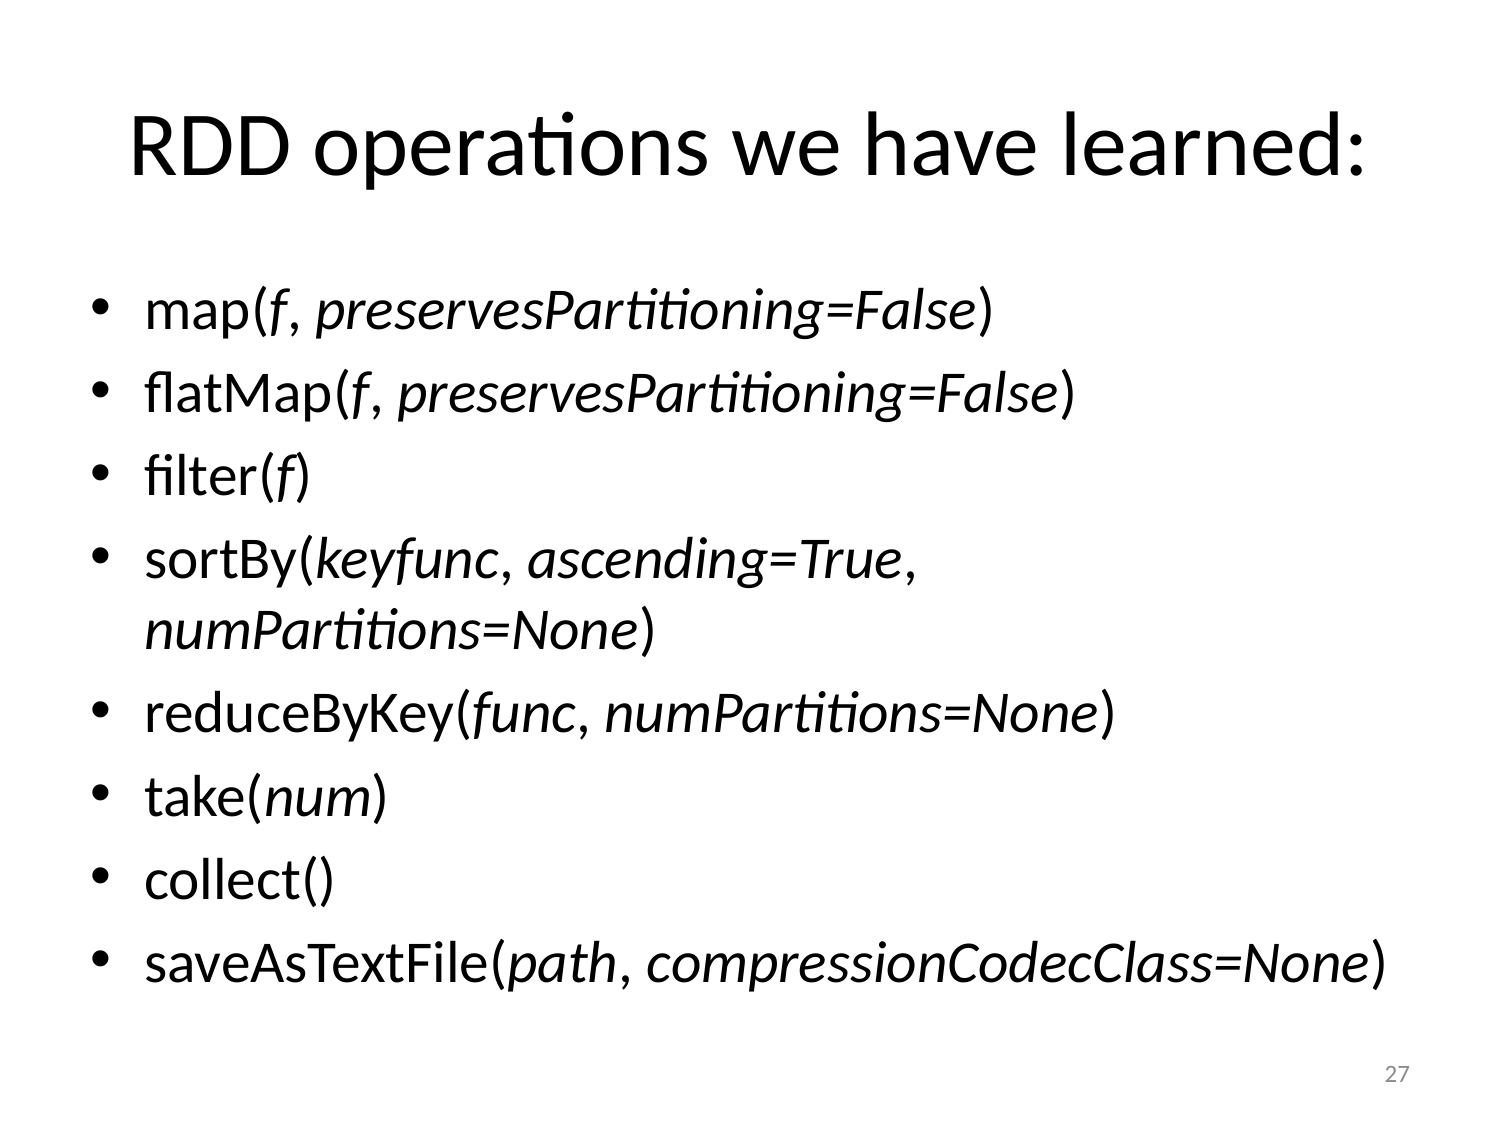

# RDD operations we have learned:
map(f, preservesPartitioning=False)
flatMap(f, preservesPartitioning=False)
filter(f)
sortBy(keyfunc, ascending=True, numPartitions=None)
reduceByKey(func, numPartitions=None)
take(num)
collect()
saveAsTextFile(path, compressionCodecClass=None)
27